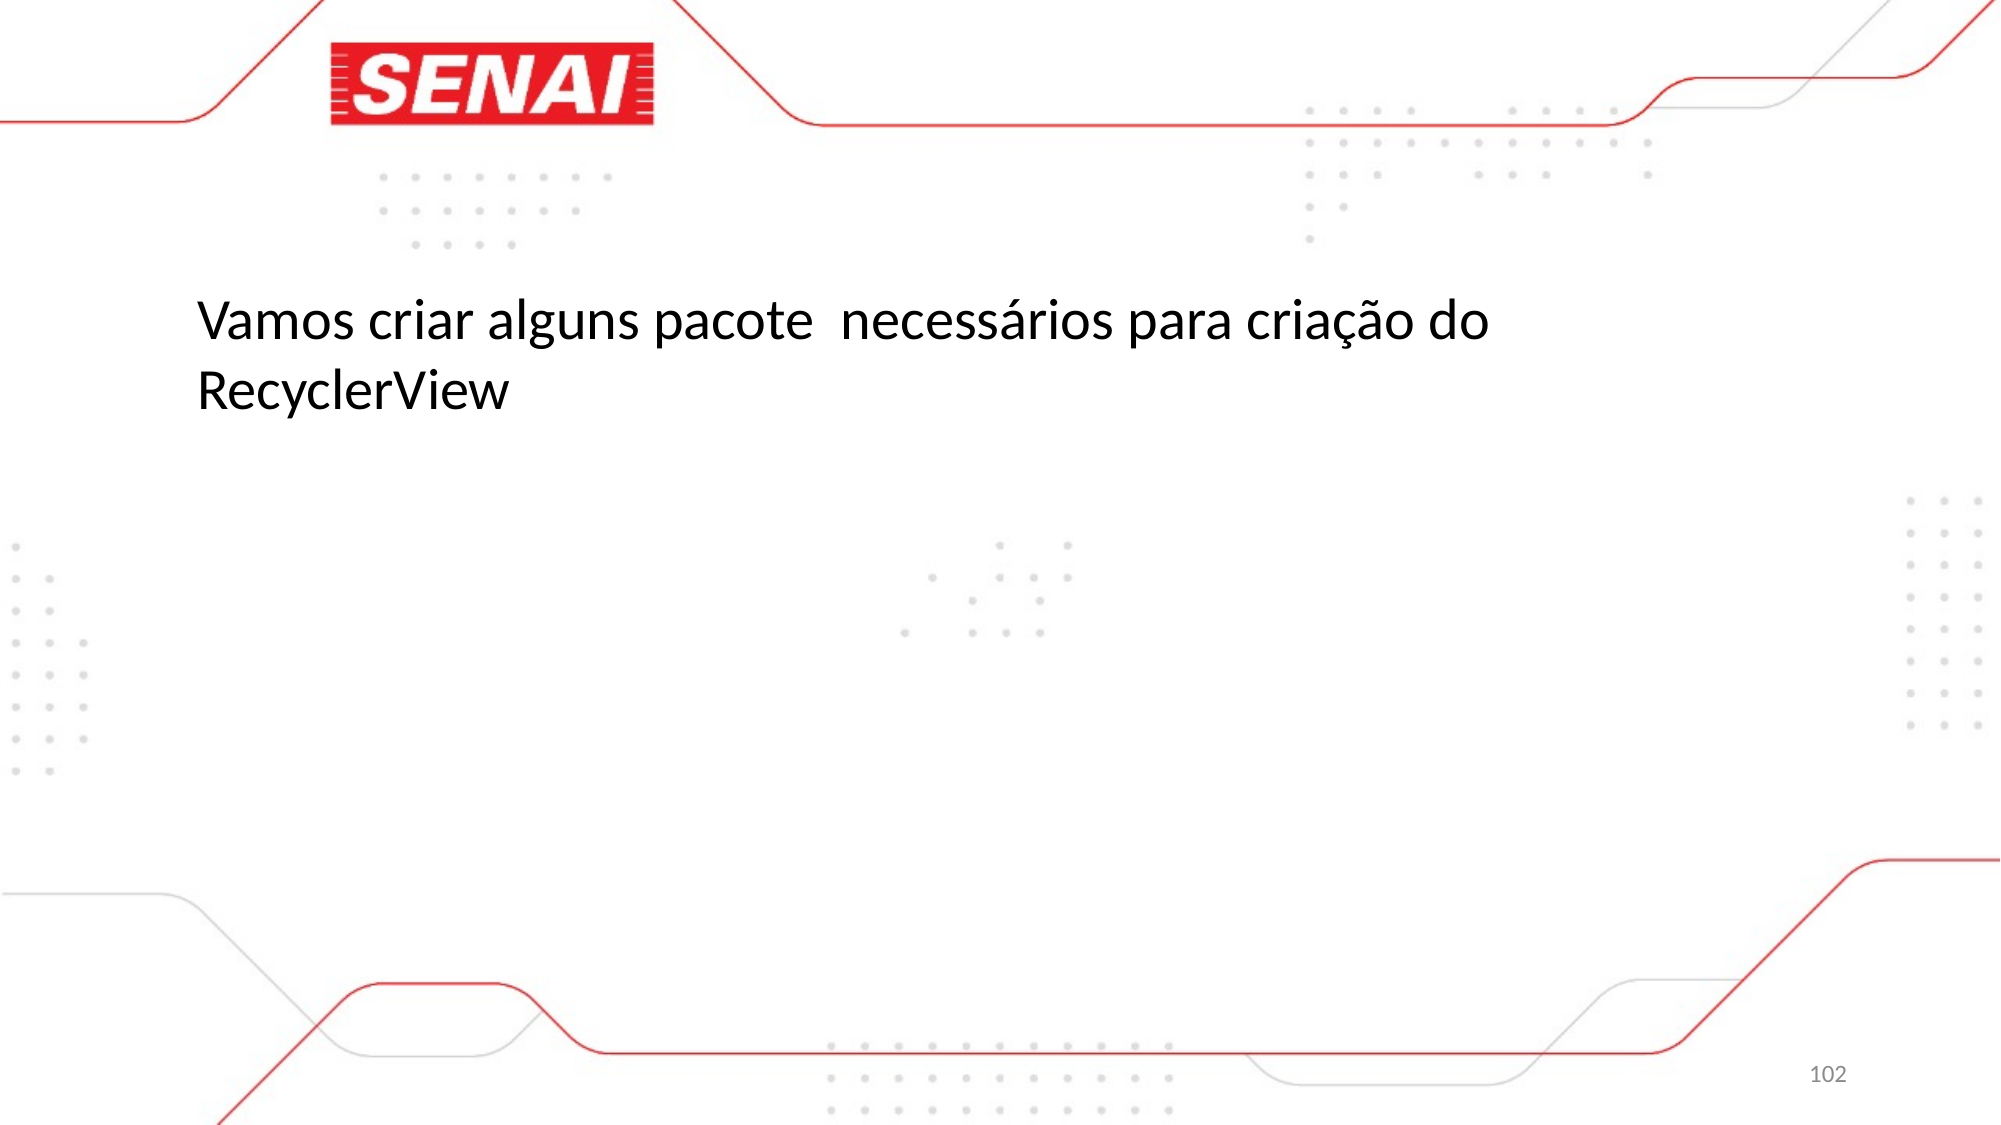

Vamos criar alguns pacote  necessários para criação do RecyclerView
102